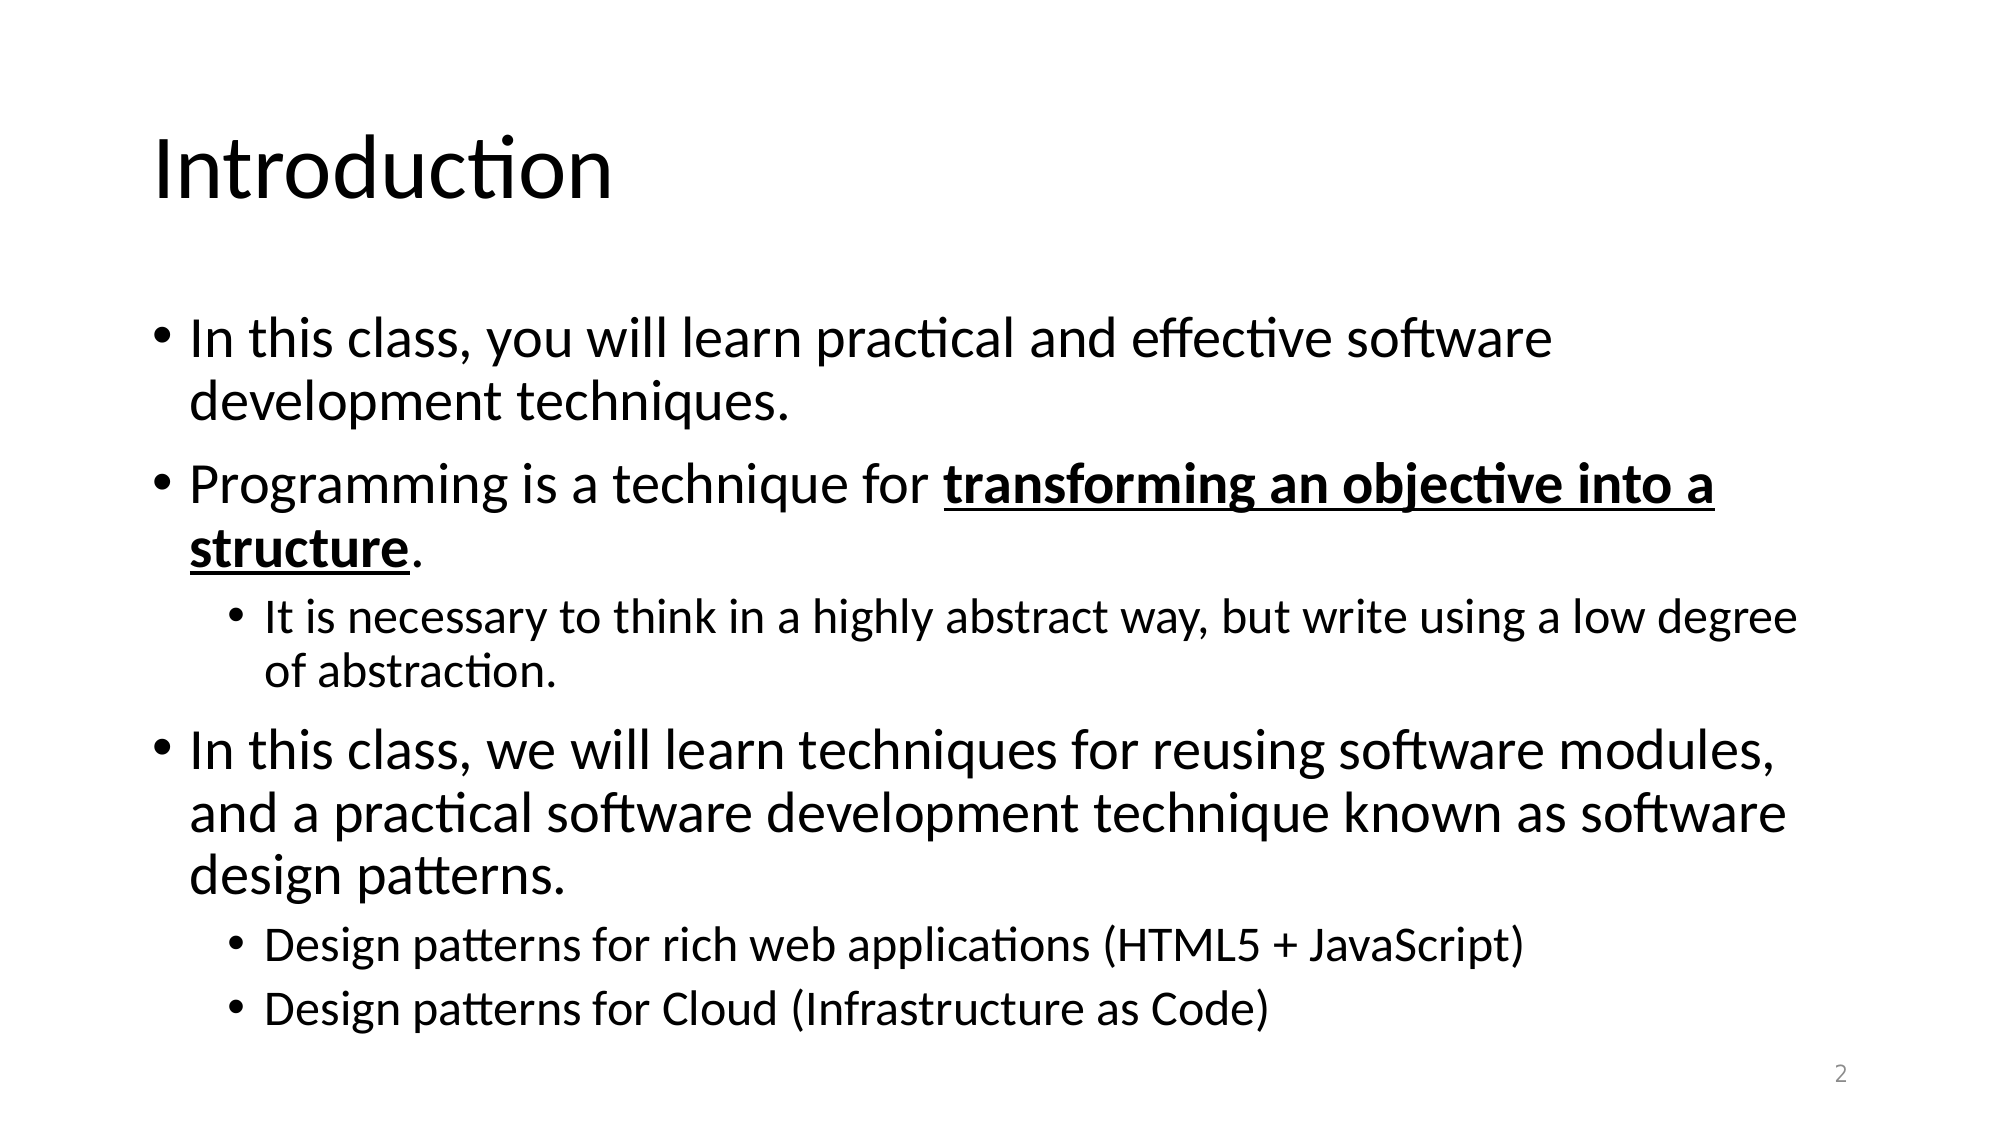

# Introduction
In this class, you will learn practical and effective software development techniques.
Programming is a technique for transforming an objective into a structure.
It is necessary to think in a highly abstract way, but write using a low degree of abstraction.
In this class, we will learn techniques for reusing software modules, and a practical software development technique known as software design patterns.
Design patterns for rich web applications (HTML5 + JavaScript)
Design patterns for Cloud (Infrastructure as Code)
2